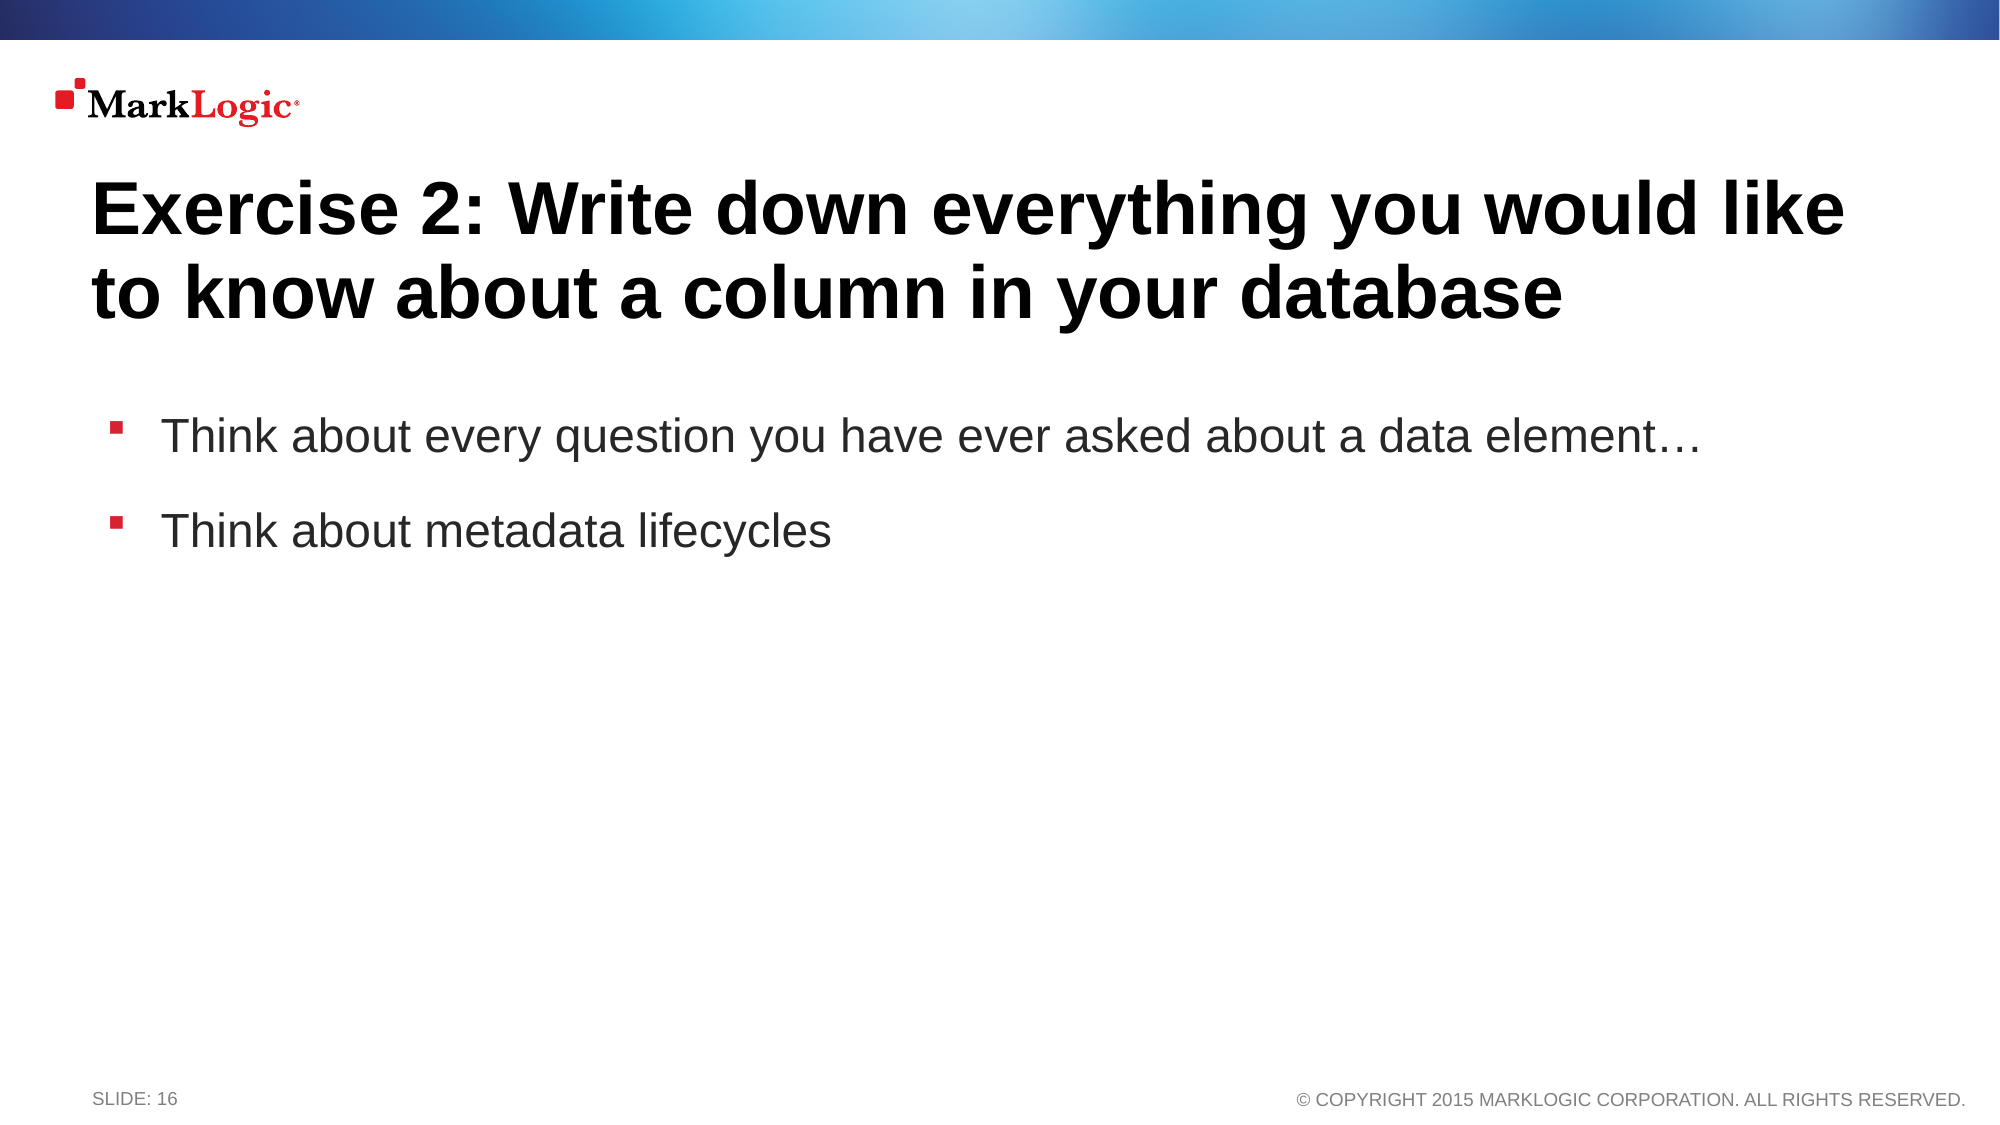

# Exercise 2: Write down everything you would like to know about a column in your database
Think about every question you have ever asked about a data element…
Think about metadata lifecycles